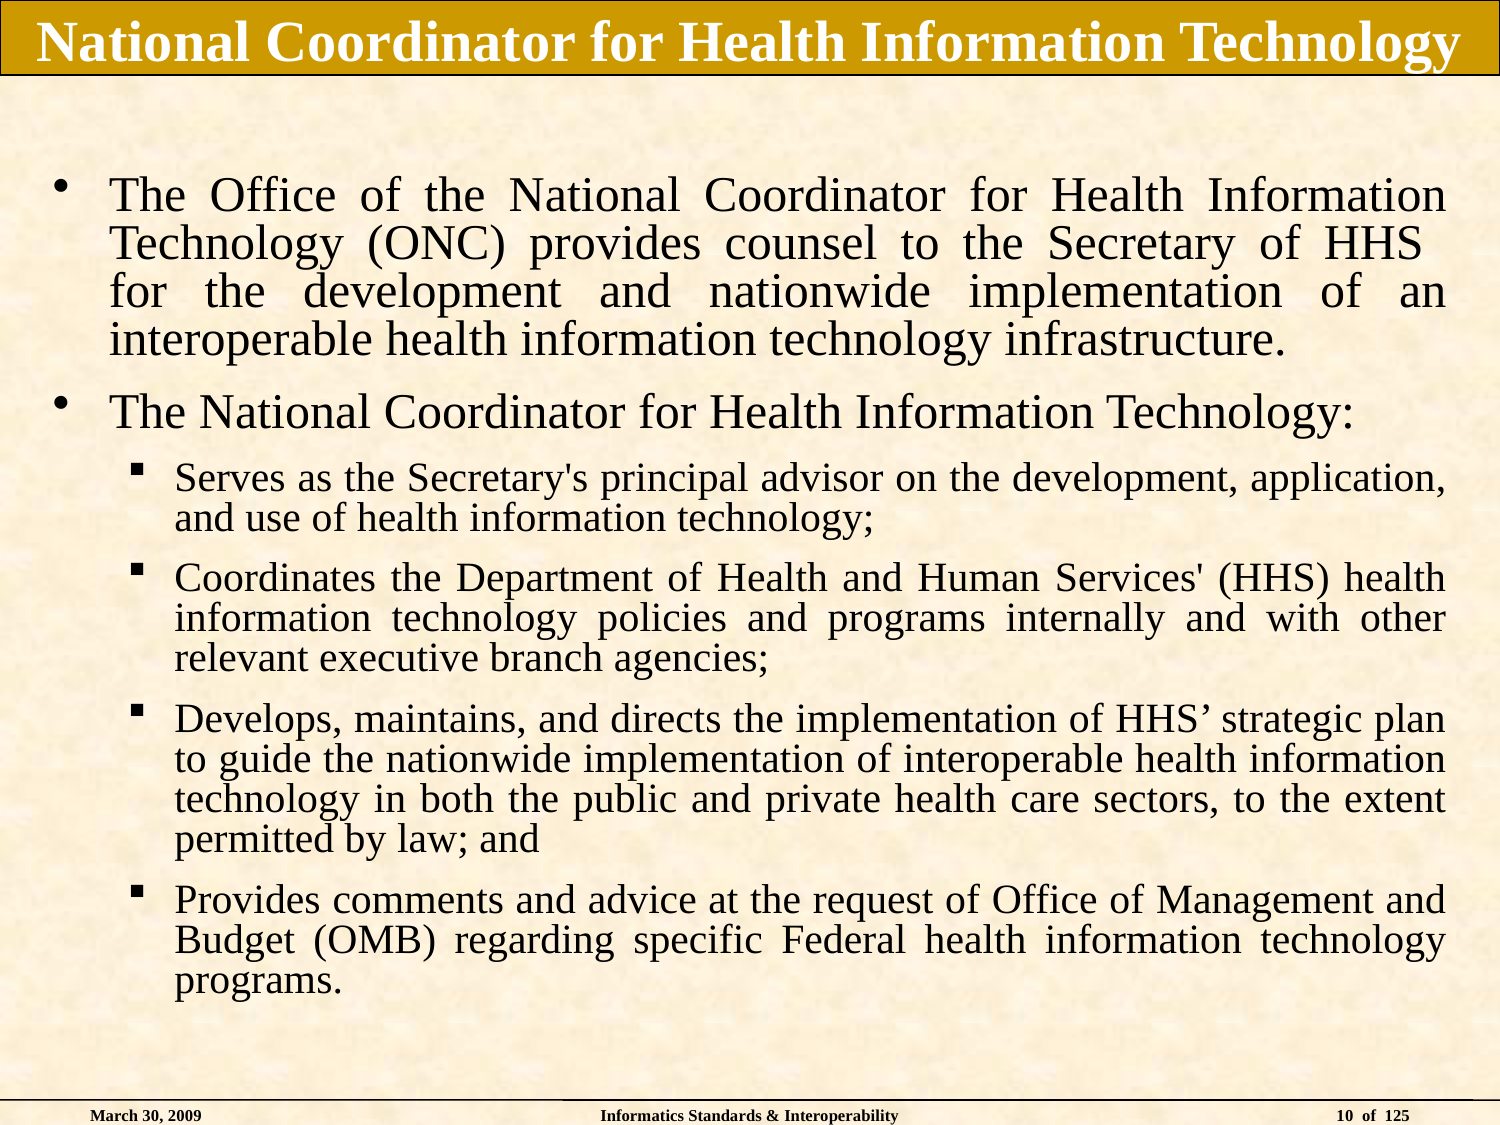

# National Coordinator for Health Information Technology
The Office of the National Coordinator for Health Information Technology (ONC) provides counsel to the Secretary of HHS
for the development and nationwide implementation of an interoperable health information technology infrastructure.
The National Coordinator for Health Information Technology:
Serves as the Secretary's principal advisor on the development, application, and use of health information technology;
Coordinates the Department of Health and Human Services' (HHS) health information technology policies and programs internally and with other relevant executive branch agencies;
Develops, maintains, and directs the implementation of HHS’ strategic plan to guide the nationwide implementation of interoperable health information technology in both the public and private health care sectors, to the extent permitted by law; and
Provides comments and advice at the request of Office of Management and Budget (OMB) regarding specific Federal health information technology programs.
March 30, 2009
Informatics Standards & Interoperability
10  of  125